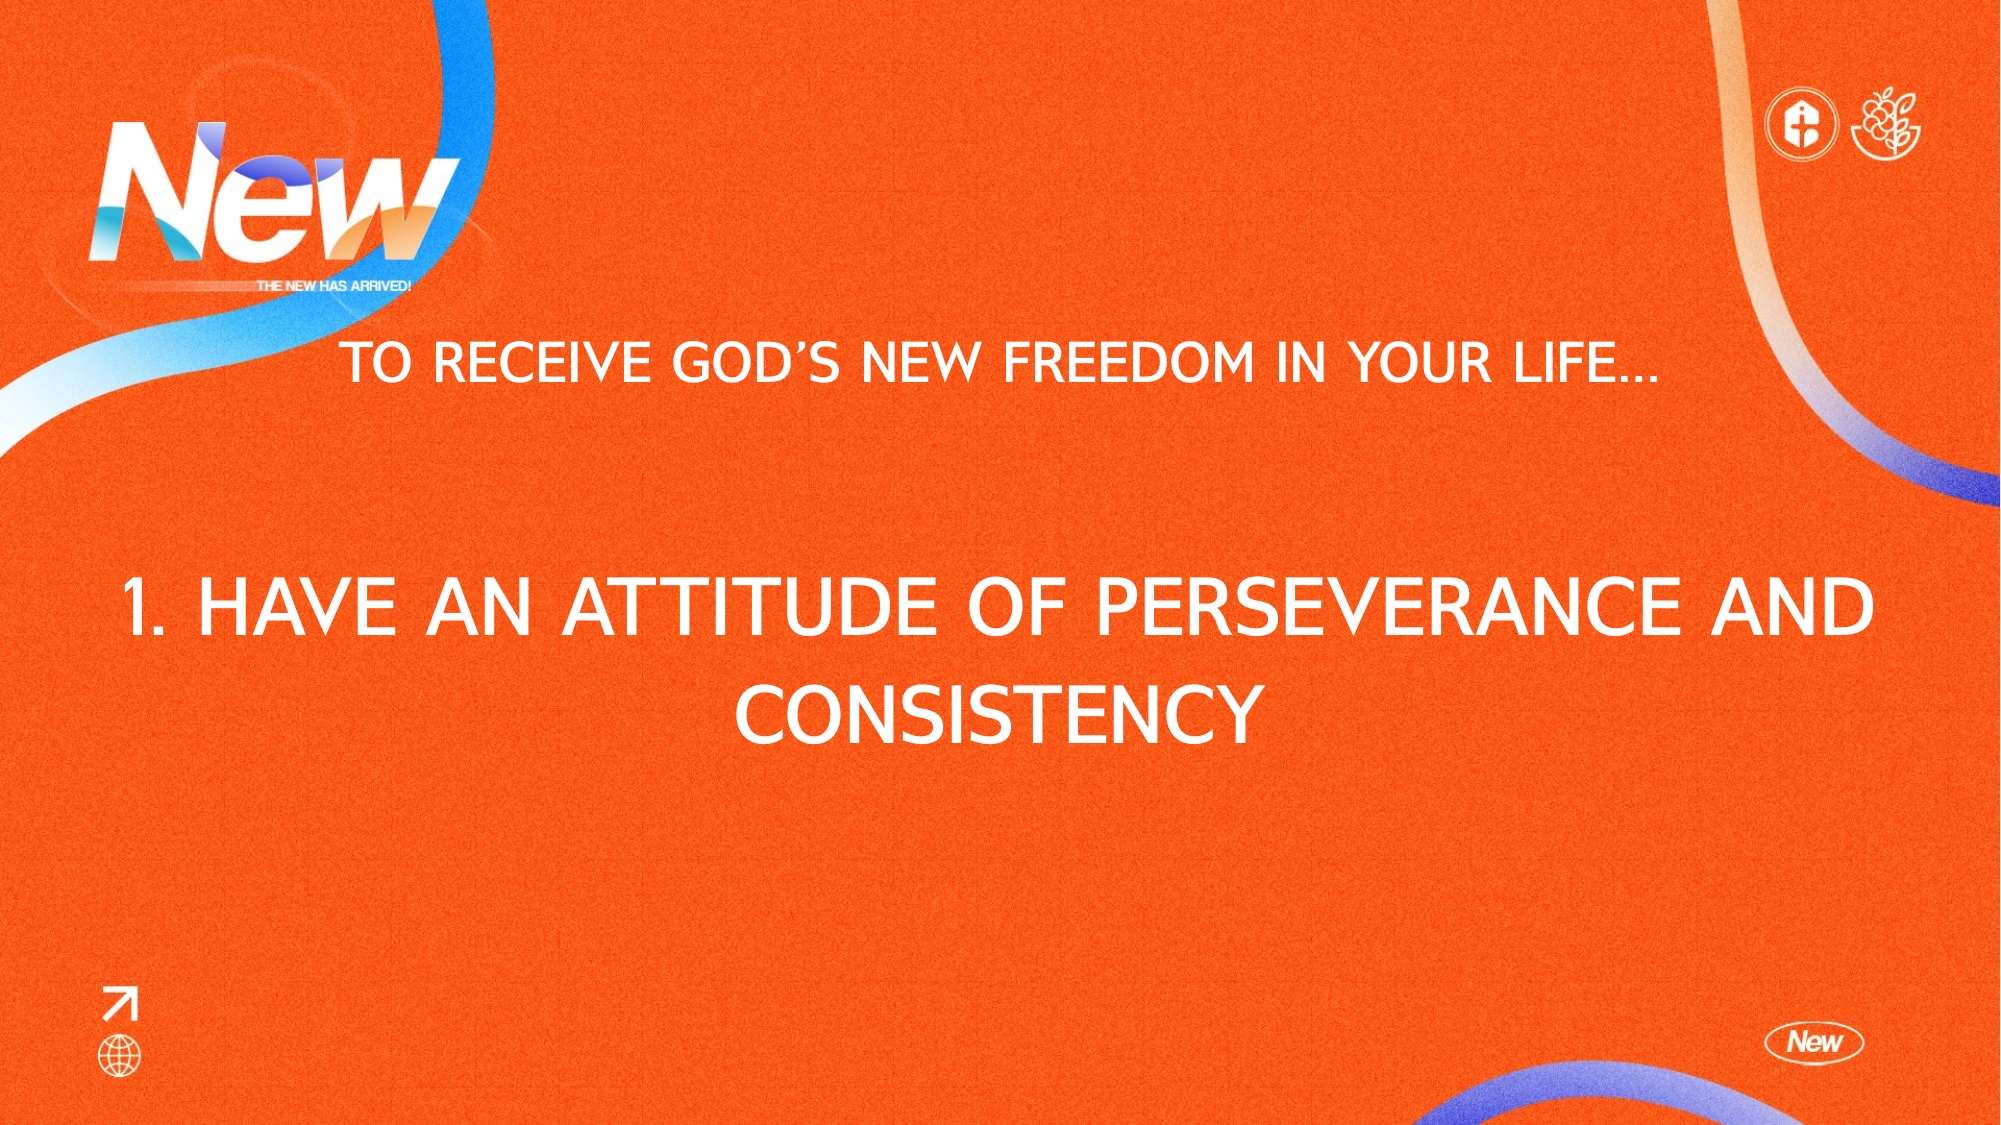

TO RECEIVE GOD’S NEW FREEDOM IN YOUR LIFE…

1. HAVE AN ATTITUDE OF PERSEVERANCE AND CONSISTENCY